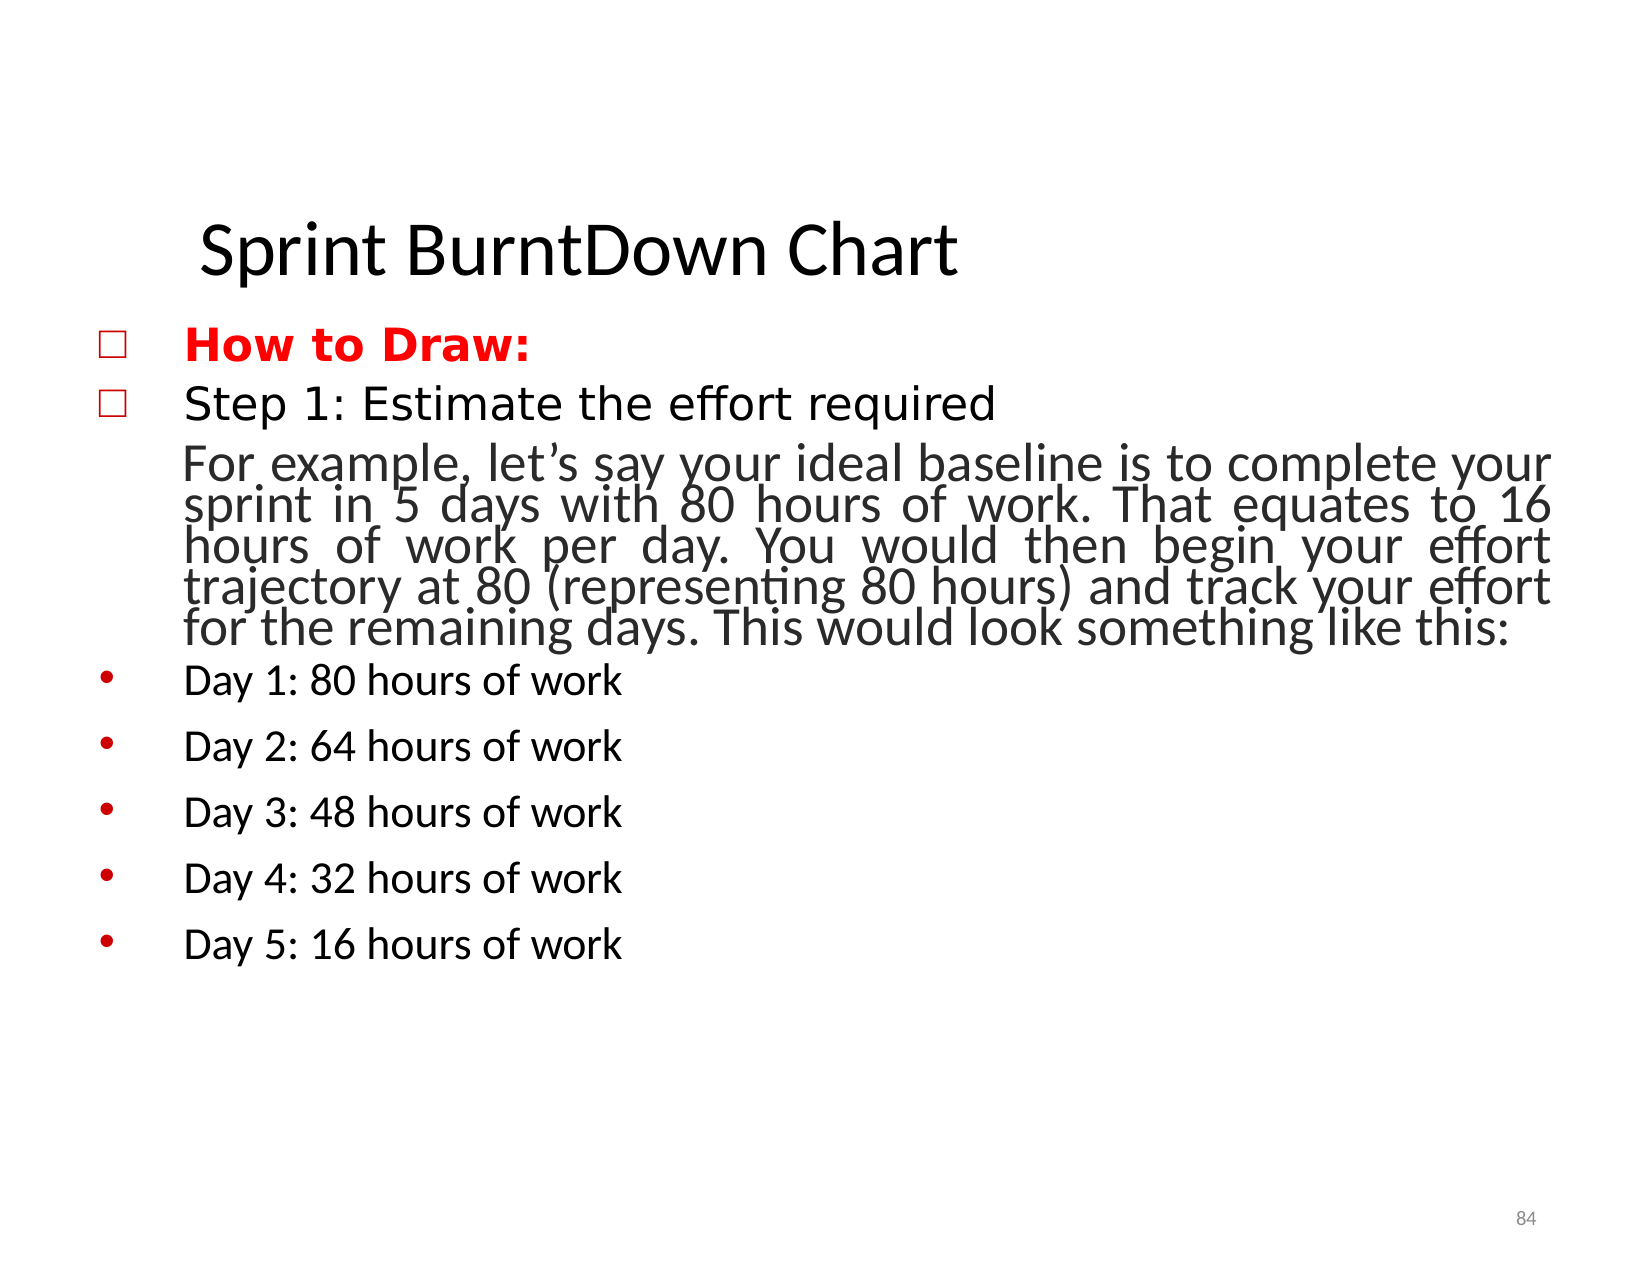

# Sprint BurntDown Chart
How to Draw:
Step 1: Estimate the effort required
For example, let’s say your ideal baseline is to complete your sprint in 5 days with 80 hours of work. That equates to 16 hours of work per day. You would then begin your effort trajectory at 80 (representing 80 hours) and track your effort for the remaining days. This would look something like this:
Day 1: 80 hours of work
Day 2: 64 hours of work
Day 3: 48 hours of work
Day 4: 32 hours of work
Day 5: 16 hours of work
84